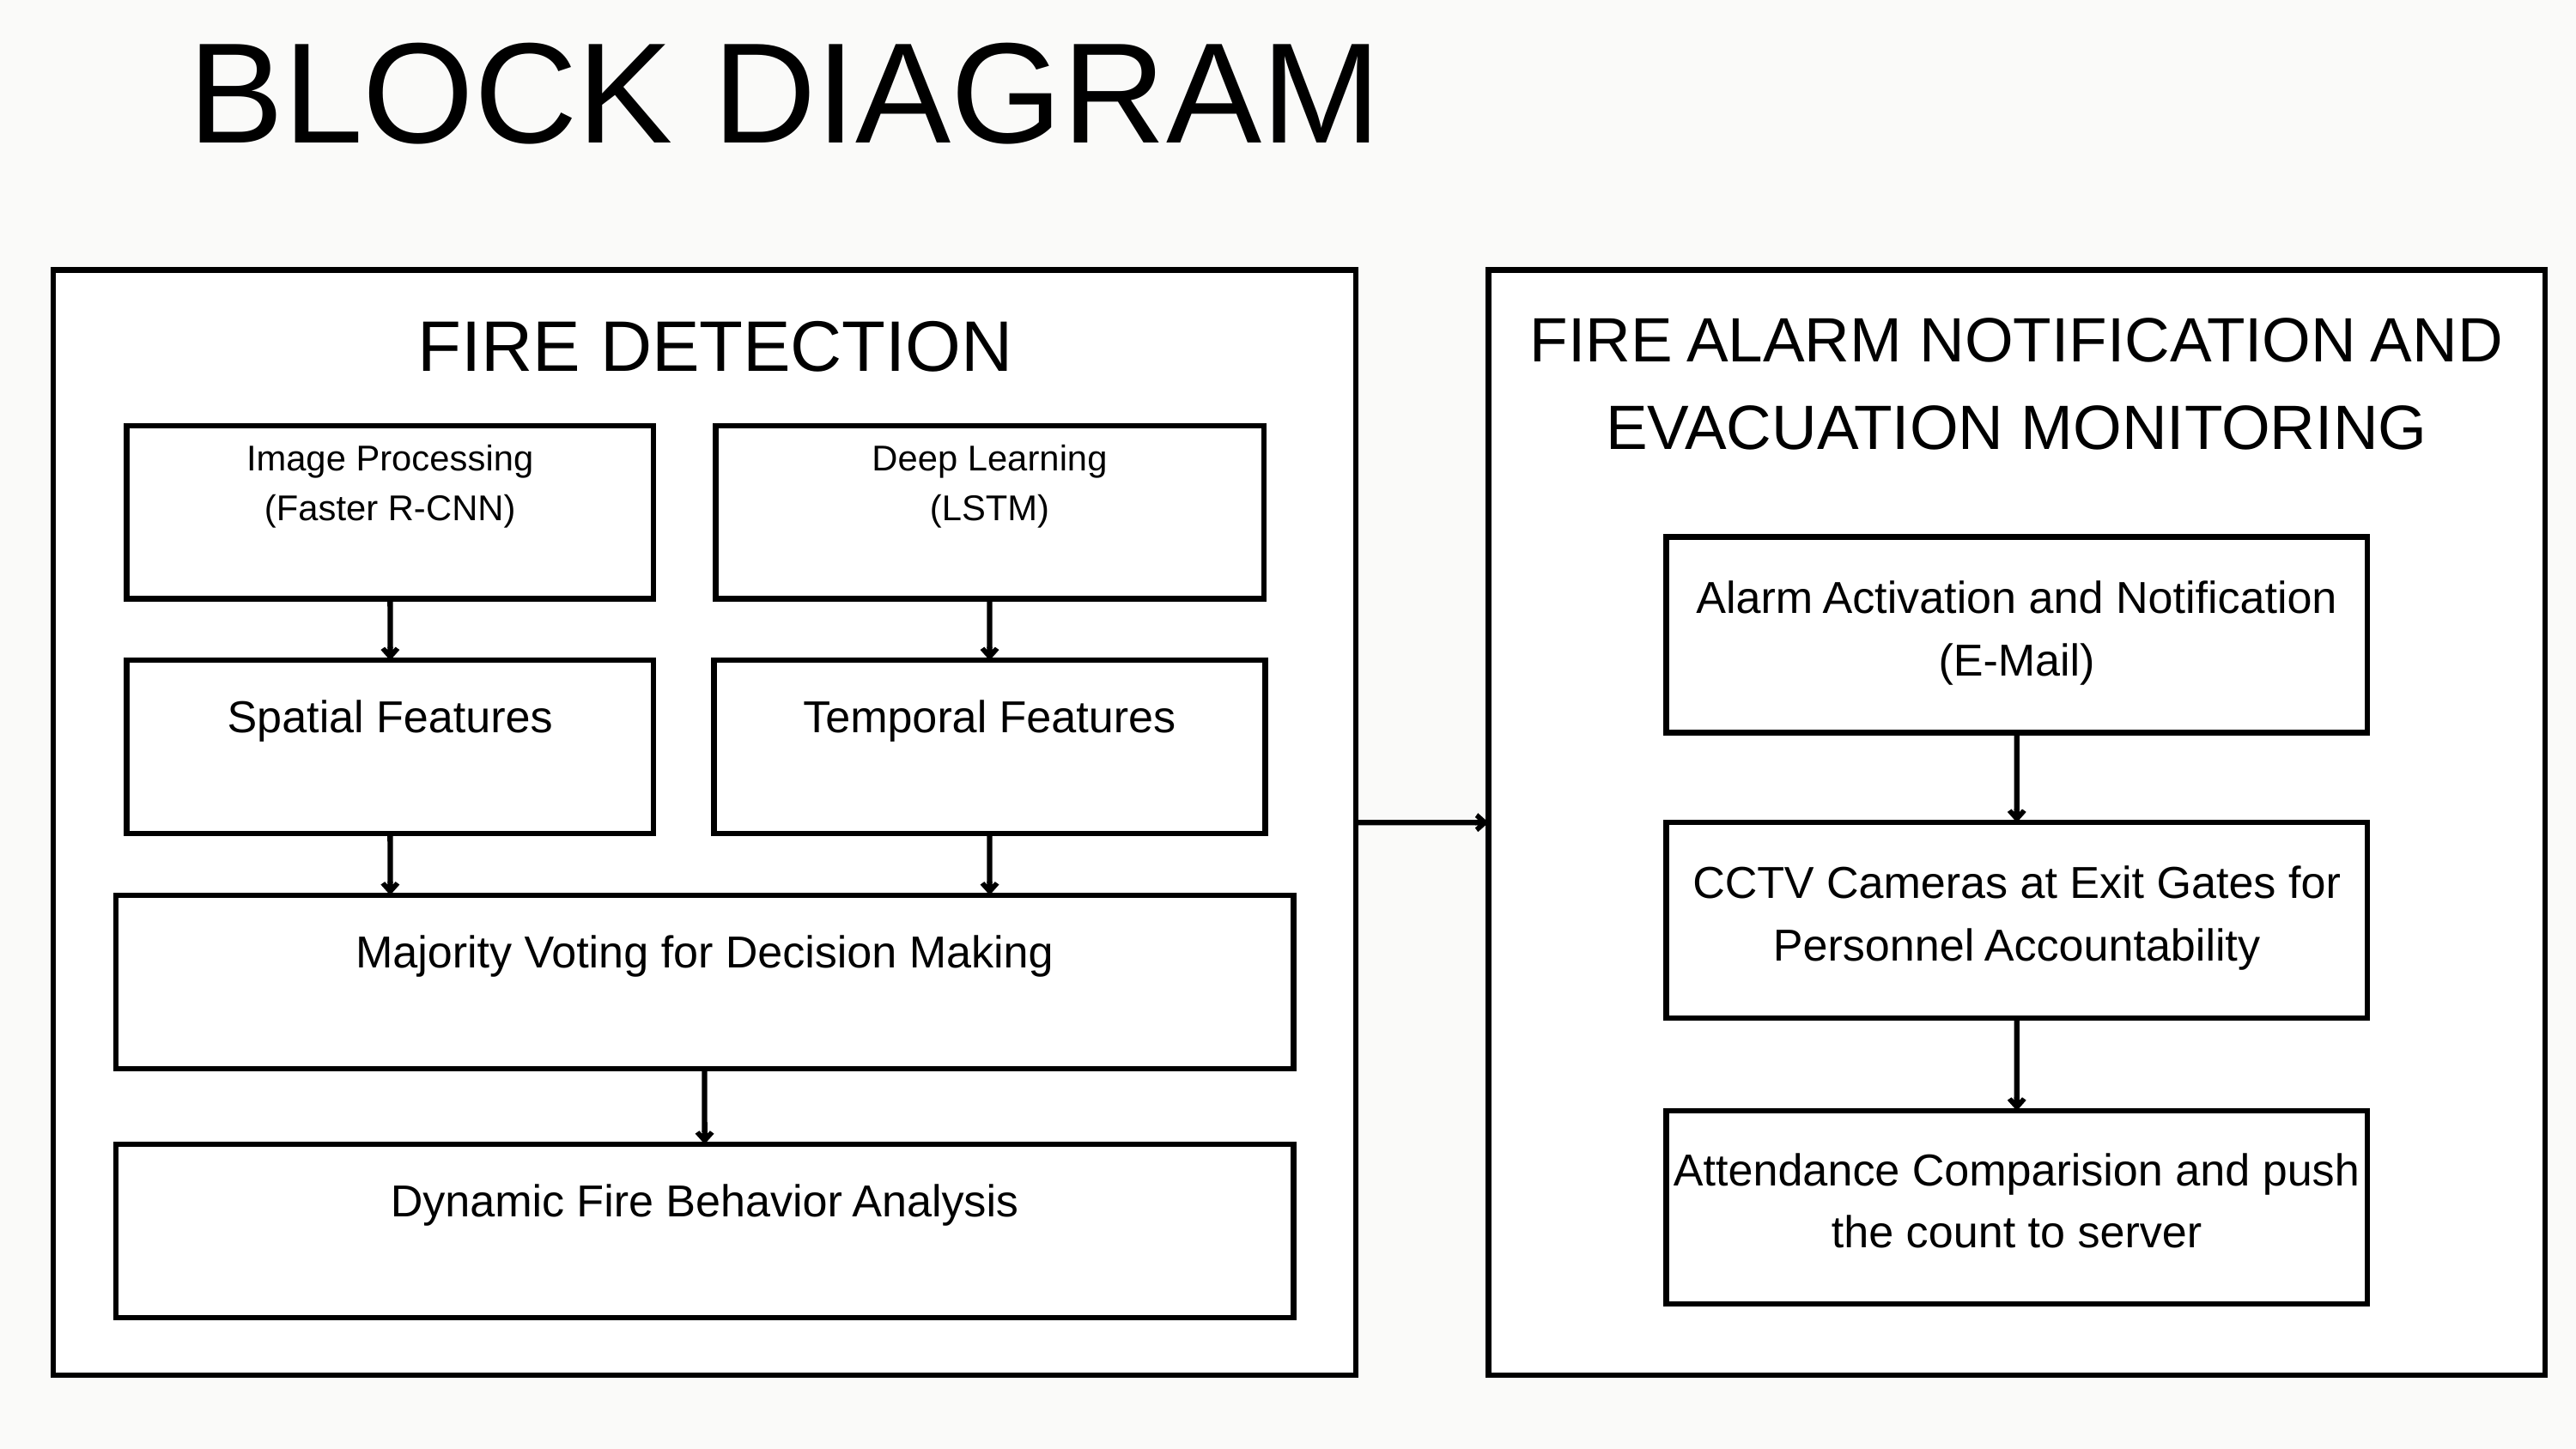

BLOCK DIAGRAM

FIRE DETECTION
FIRE ALARM NOTIFICATION AND EVACUATION MONITORING

Image Processing
(Faster R-CNN)

Deep Learning
(LSTM)

Alarm Activation and Notification (E-Mail)

Spatial Features

Temporal Features

CCTV Cameras at Exit Gates for Personnel Accountability

Majority Voting for Decision Making

Attendance Comparision and push the count to server

Dynamic Fire Behavior Analysis